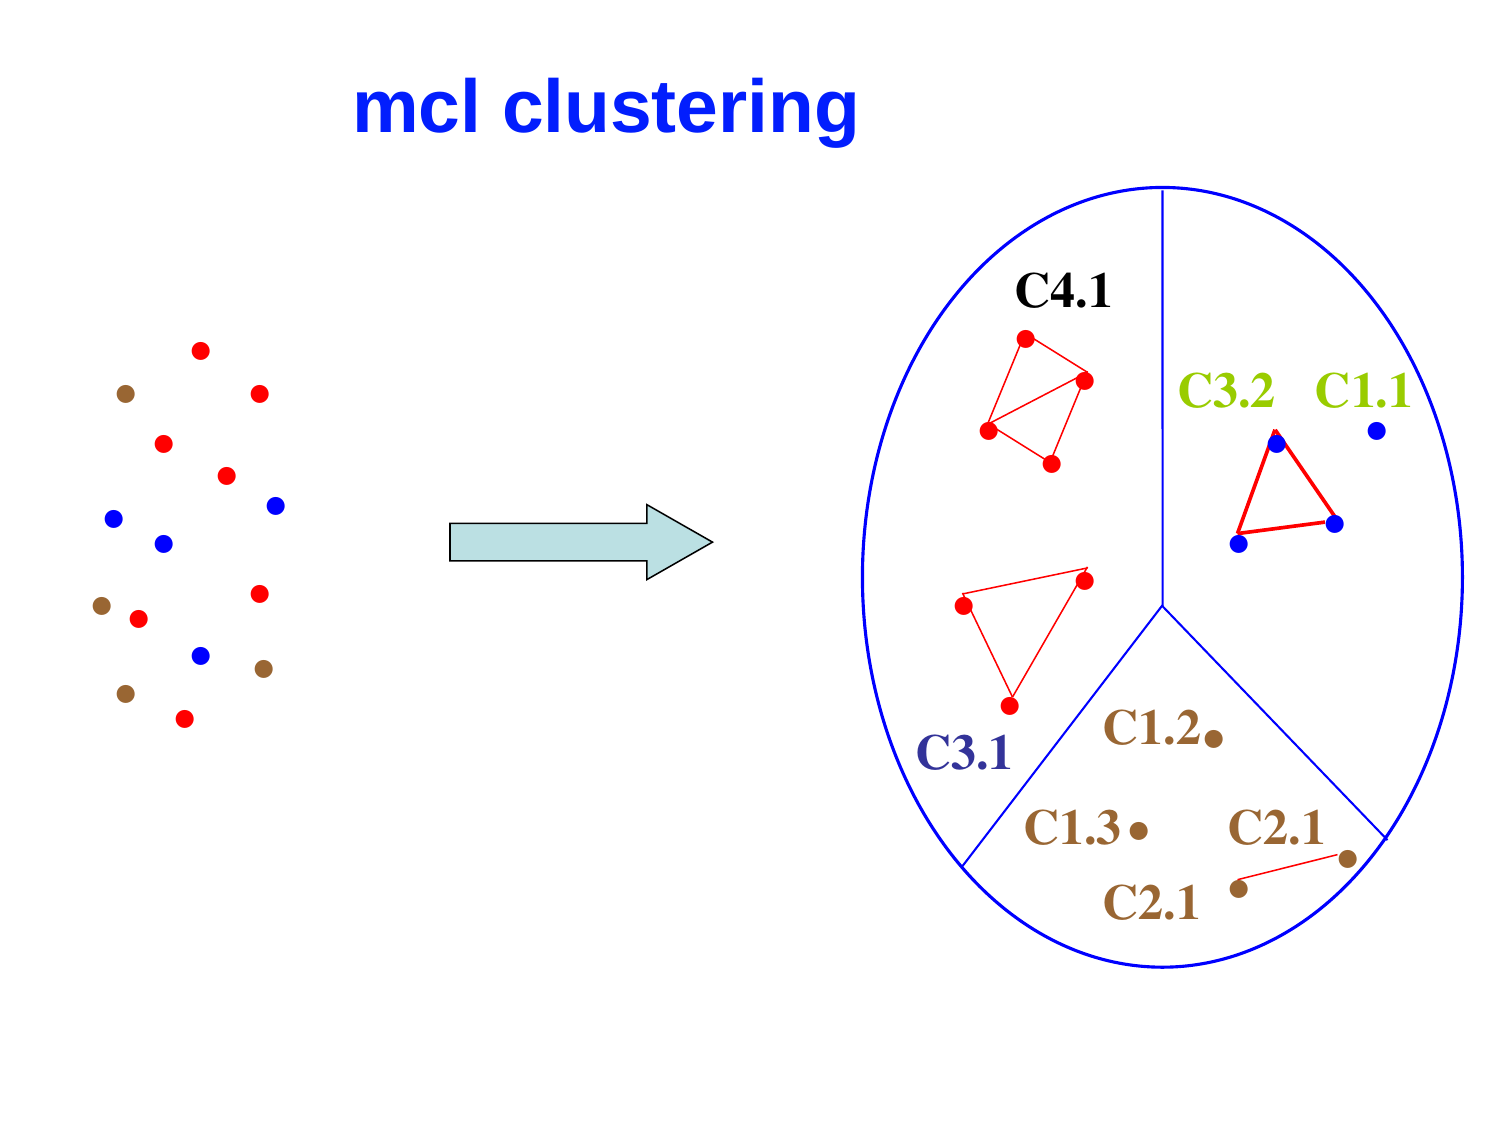

mcl clustering

C4.1
•
•

•
•
C3.2
C1.1
•
•

•
•

•
•

•
C1.2
•
C3.1
•
C1.3
C2.1
•
•
C2.1
•
•
•
•
•
•
•
•
•
•
•
•
•
•
•